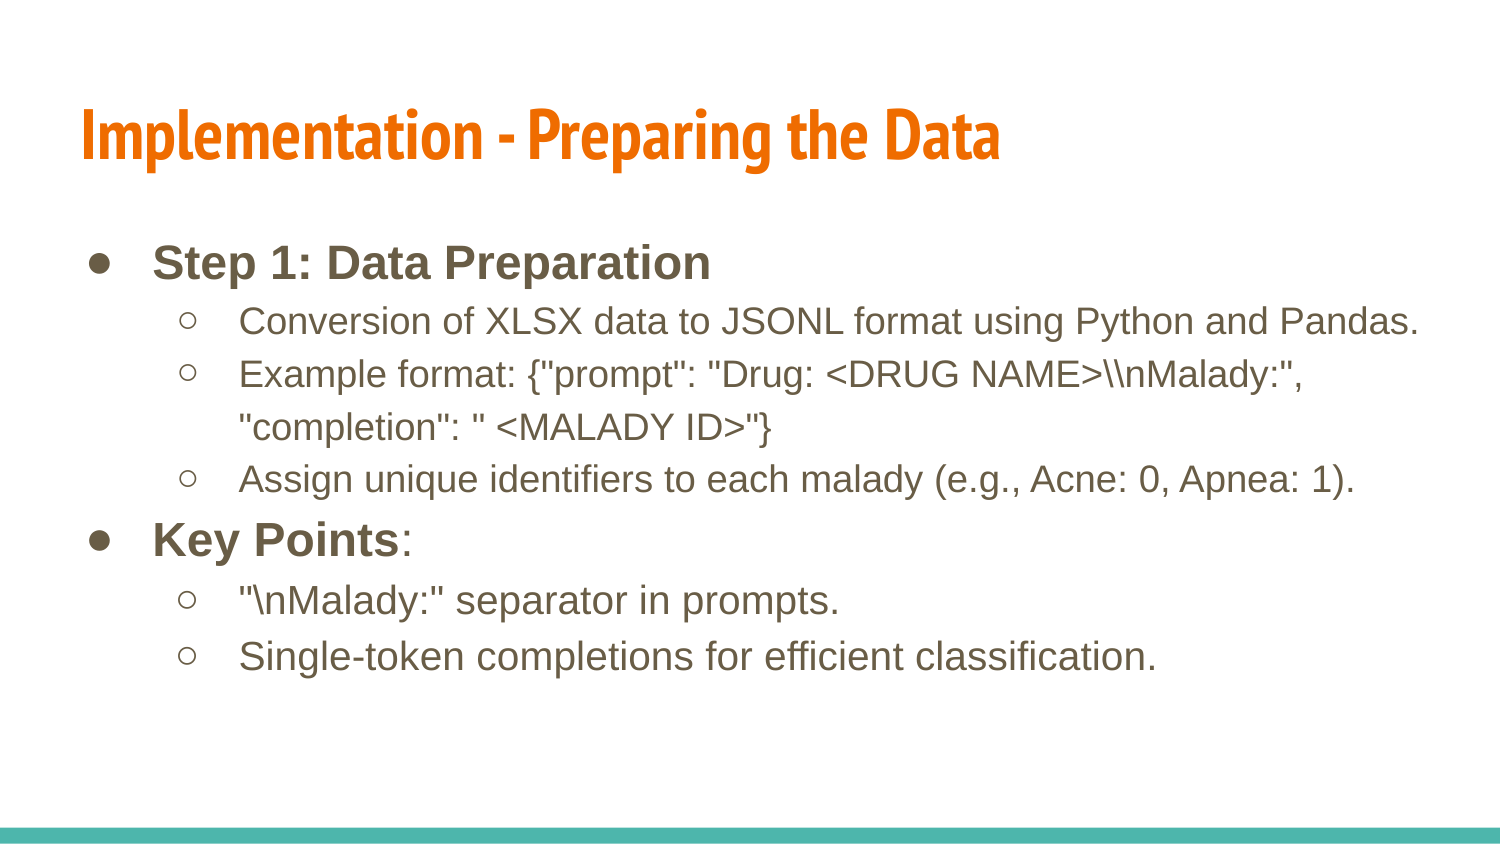

# Implementation - Preparing the Data
Step 1: Data Preparation
Conversion of XLSX data to JSONL format using Python and Pandas.
Example format: {"prompt": "Drug: <DRUG NAME>\\nMalady:", "completion": " <MALADY ID>"}
Assign unique identifiers to each malady (e.g., Acne: 0, Apnea: 1).
Key Points:
"\nMalady:" separator in prompts.
Single-token completions for efficient classification.